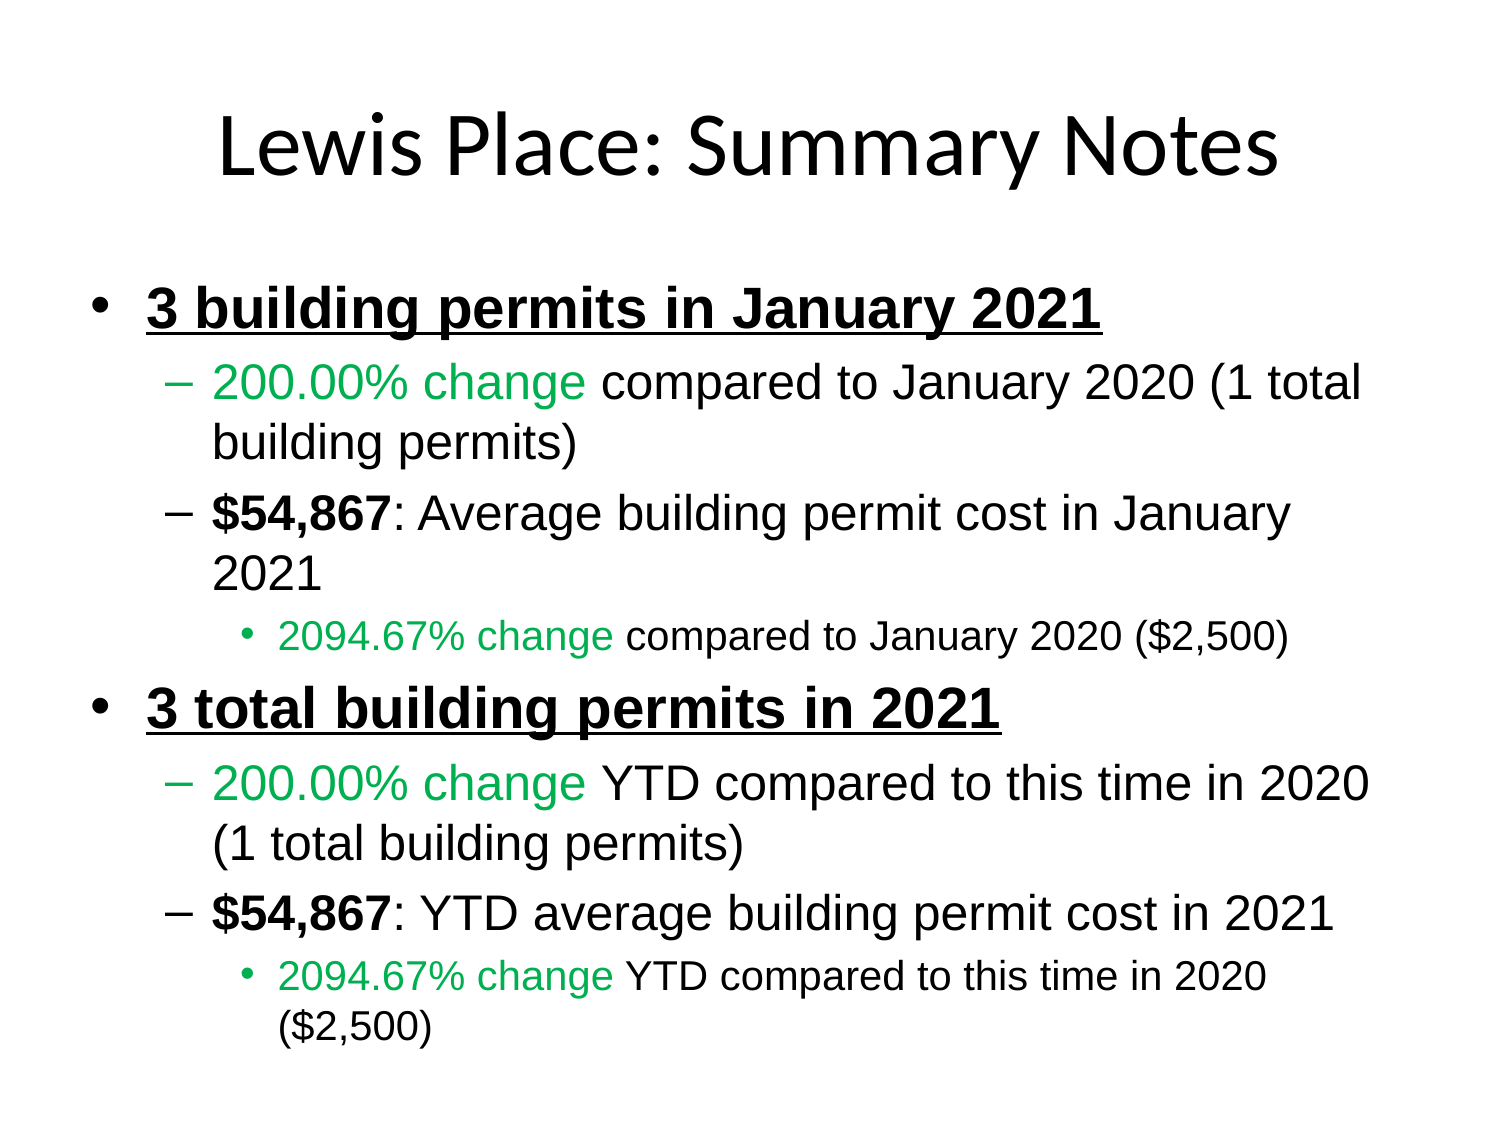

# Lewis Place: Summary Notes
3 building permits in January 2021
200.00% change compared to January 2020 (1 total building permits)
$54,867: Average building permit cost in January 2021
2094.67% change compared to January 2020 ($2,500)
3 total building permits in 2021
200.00% change YTD compared to this time in 2020 (1 total building permits)
$54,867: YTD average building permit cost in 2021
2094.67% change YTD compared to this time in 2020 ($2,500)